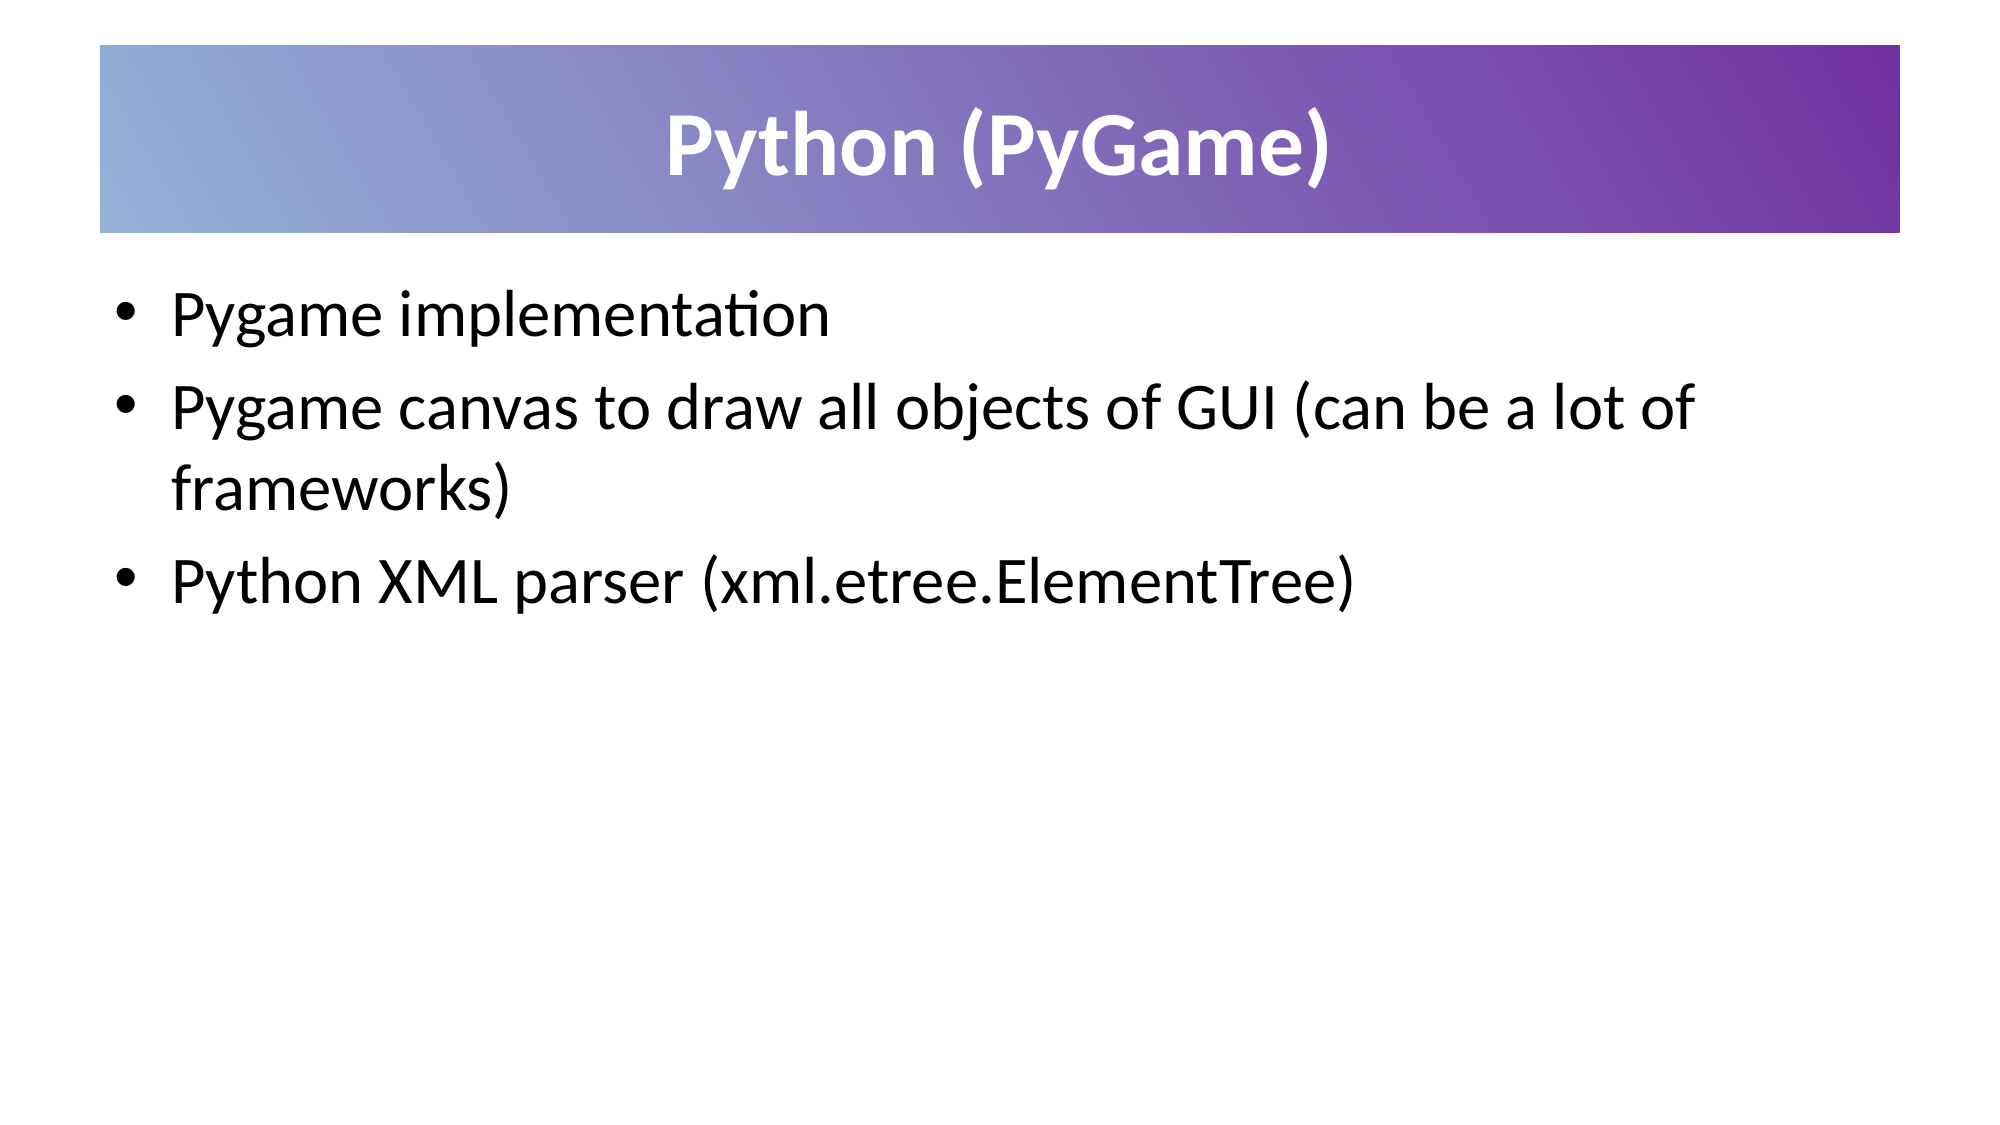

# Python (PyGame)
Pygame implementation
Pygame canvas to draw all objects of GUI (can be a lot of frameworks)
Python XML parser (xml.etree.ElementTree)